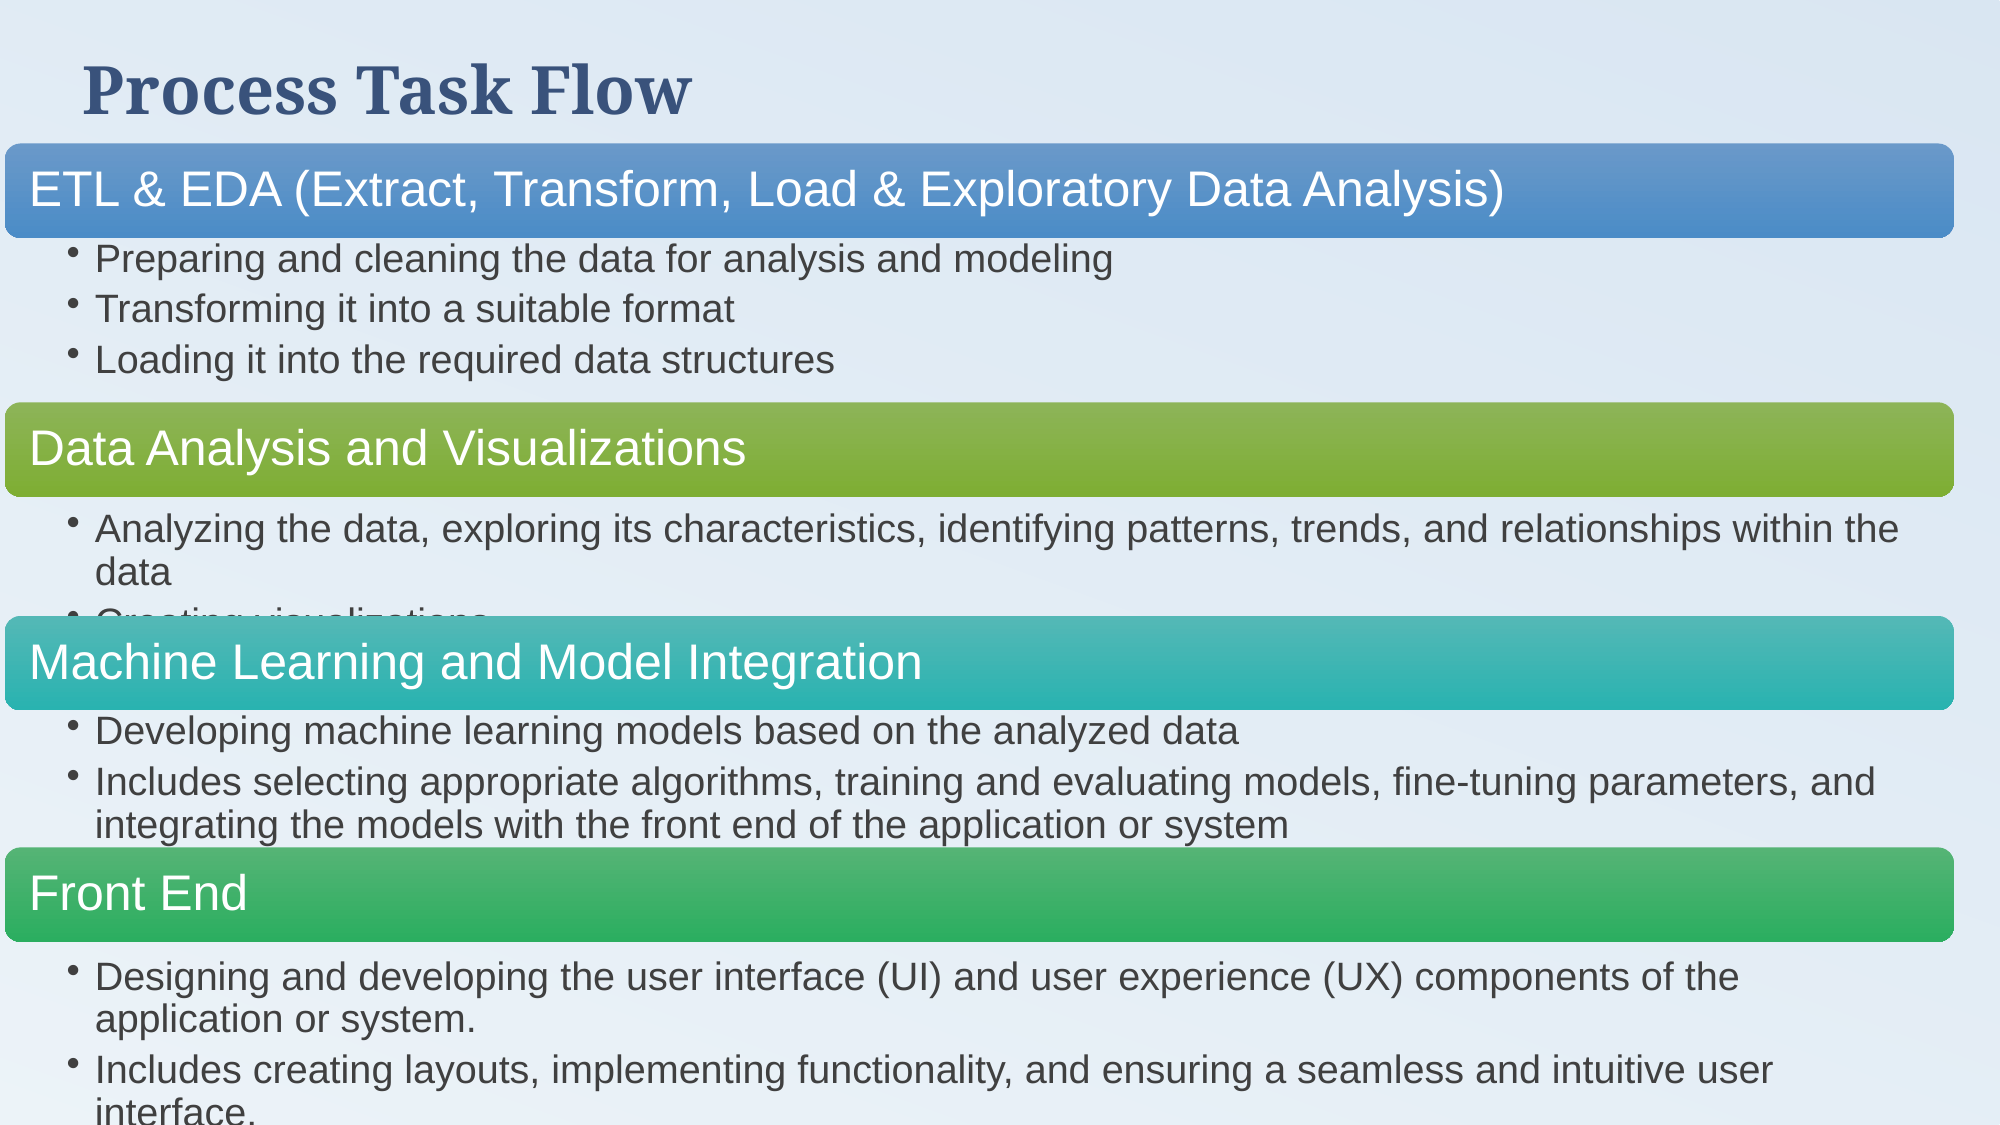

Process Task Flow
ETL & EDA (Extract, Transform, Load & Exploratory Data Analysis)
Preparing and cleaning the data for analysis and modeling
Transforming it into a suitable format
Loading it into the required data structures
Data Analysis and Visualizations
Analyzing the data, exploring its characteristics, identifying patterns, trends, and relationships within the data
Creating visualizations
Machine Learning and Model Integration
Developing machine learning models based on the analyzed data
Includes selecting appropriate algorithms, training and evaluating models, fine-tuning parameters, and integrating the models with the front end of the application or system
Front End
Designing and developing the user interface (UI) and user experience (UX) components of the application or system.
Includes creating layouts, implementing functionality, and ensuring a seamless and intuitive user interface.